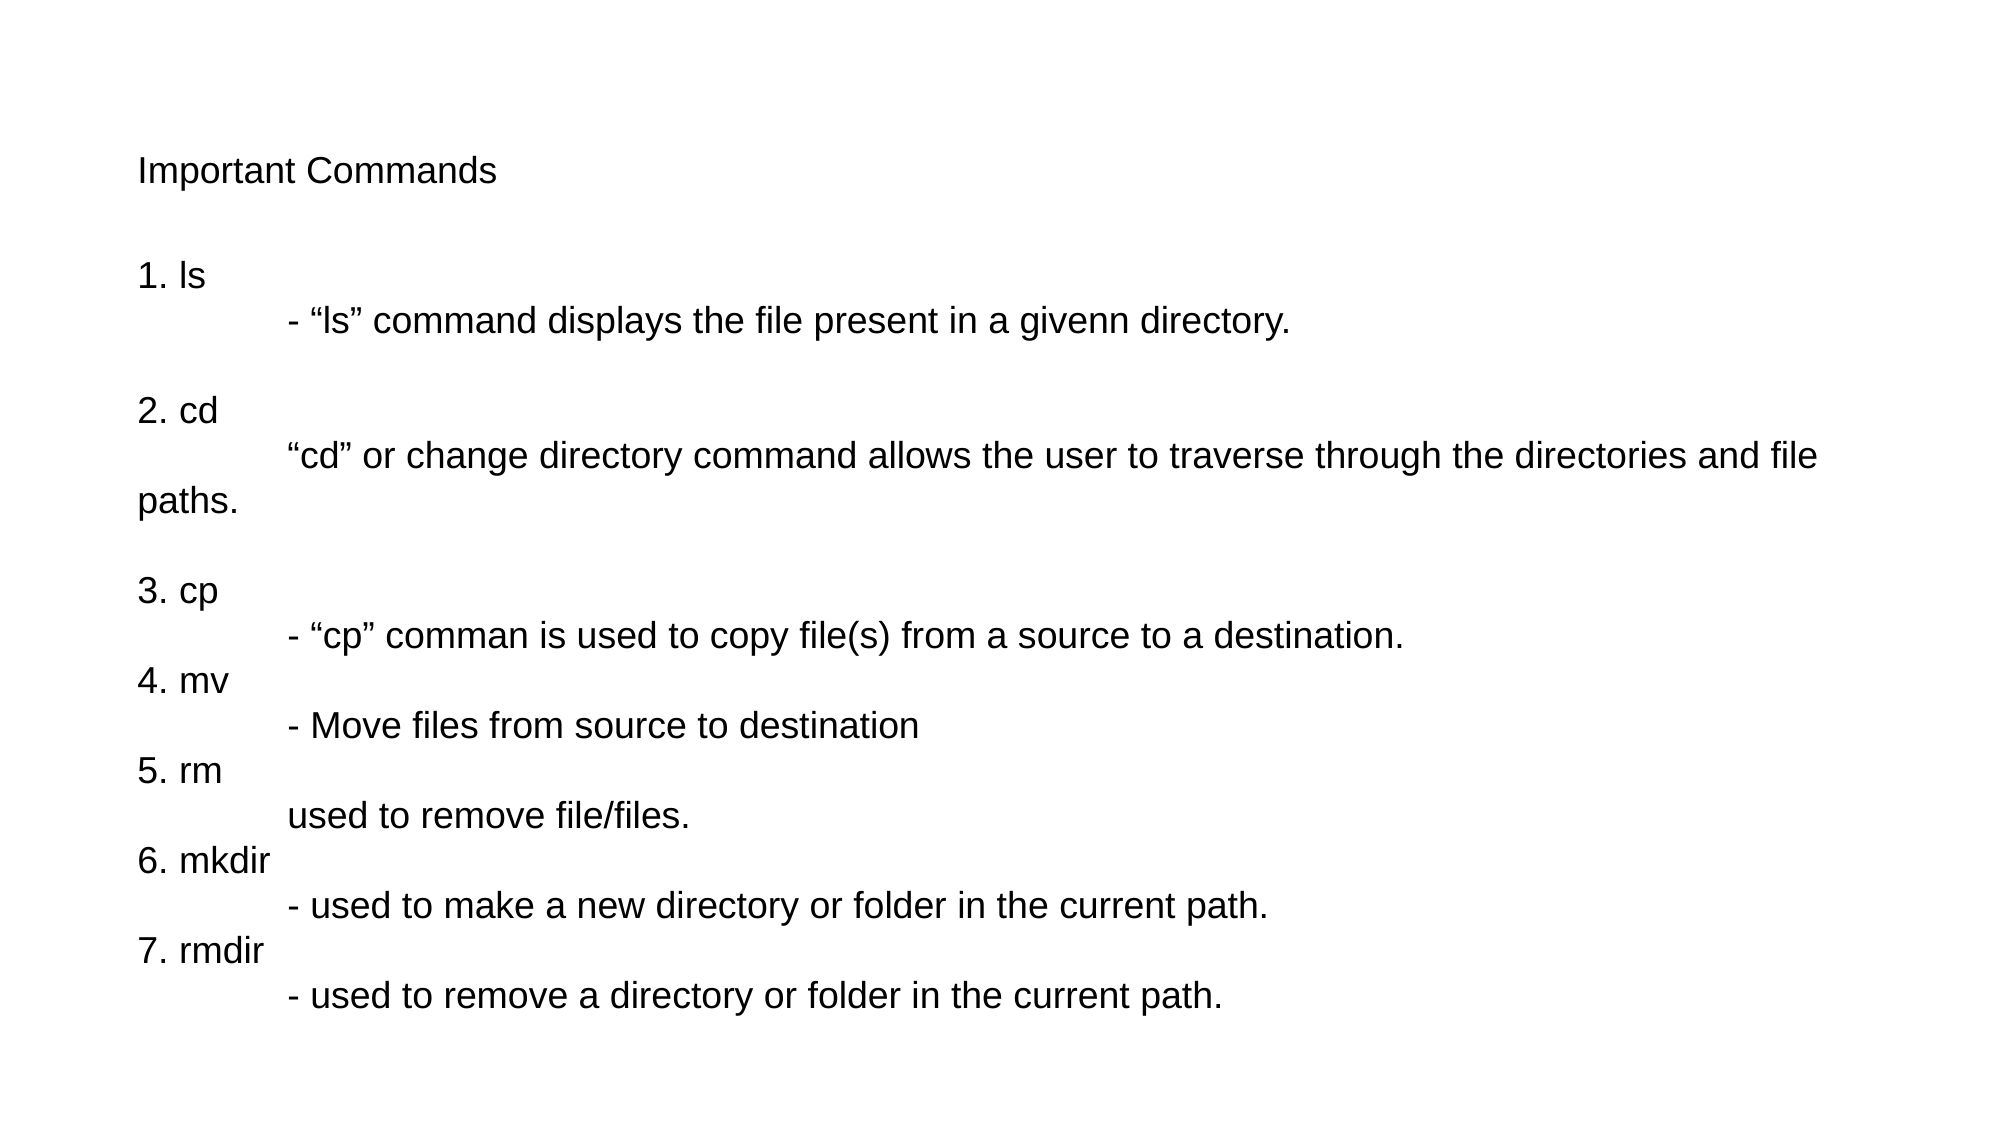

# Important Commands
1. ls
	- “ls” command displays the file present in a givenn directory.

2. cd
	“cd” or change directory command allows the user to traverse through the directories and file paths.

3. cp
	- “cp” comman is used to copy file(s) from a source to a destination.
4. mv
	- Move files from source to destination
5. rm
	used to remove file/files.
6. mkdir
	- used to make a new directory or folder in the current path.
7. rmdir
	- used to remove a directory or folder in the current path.